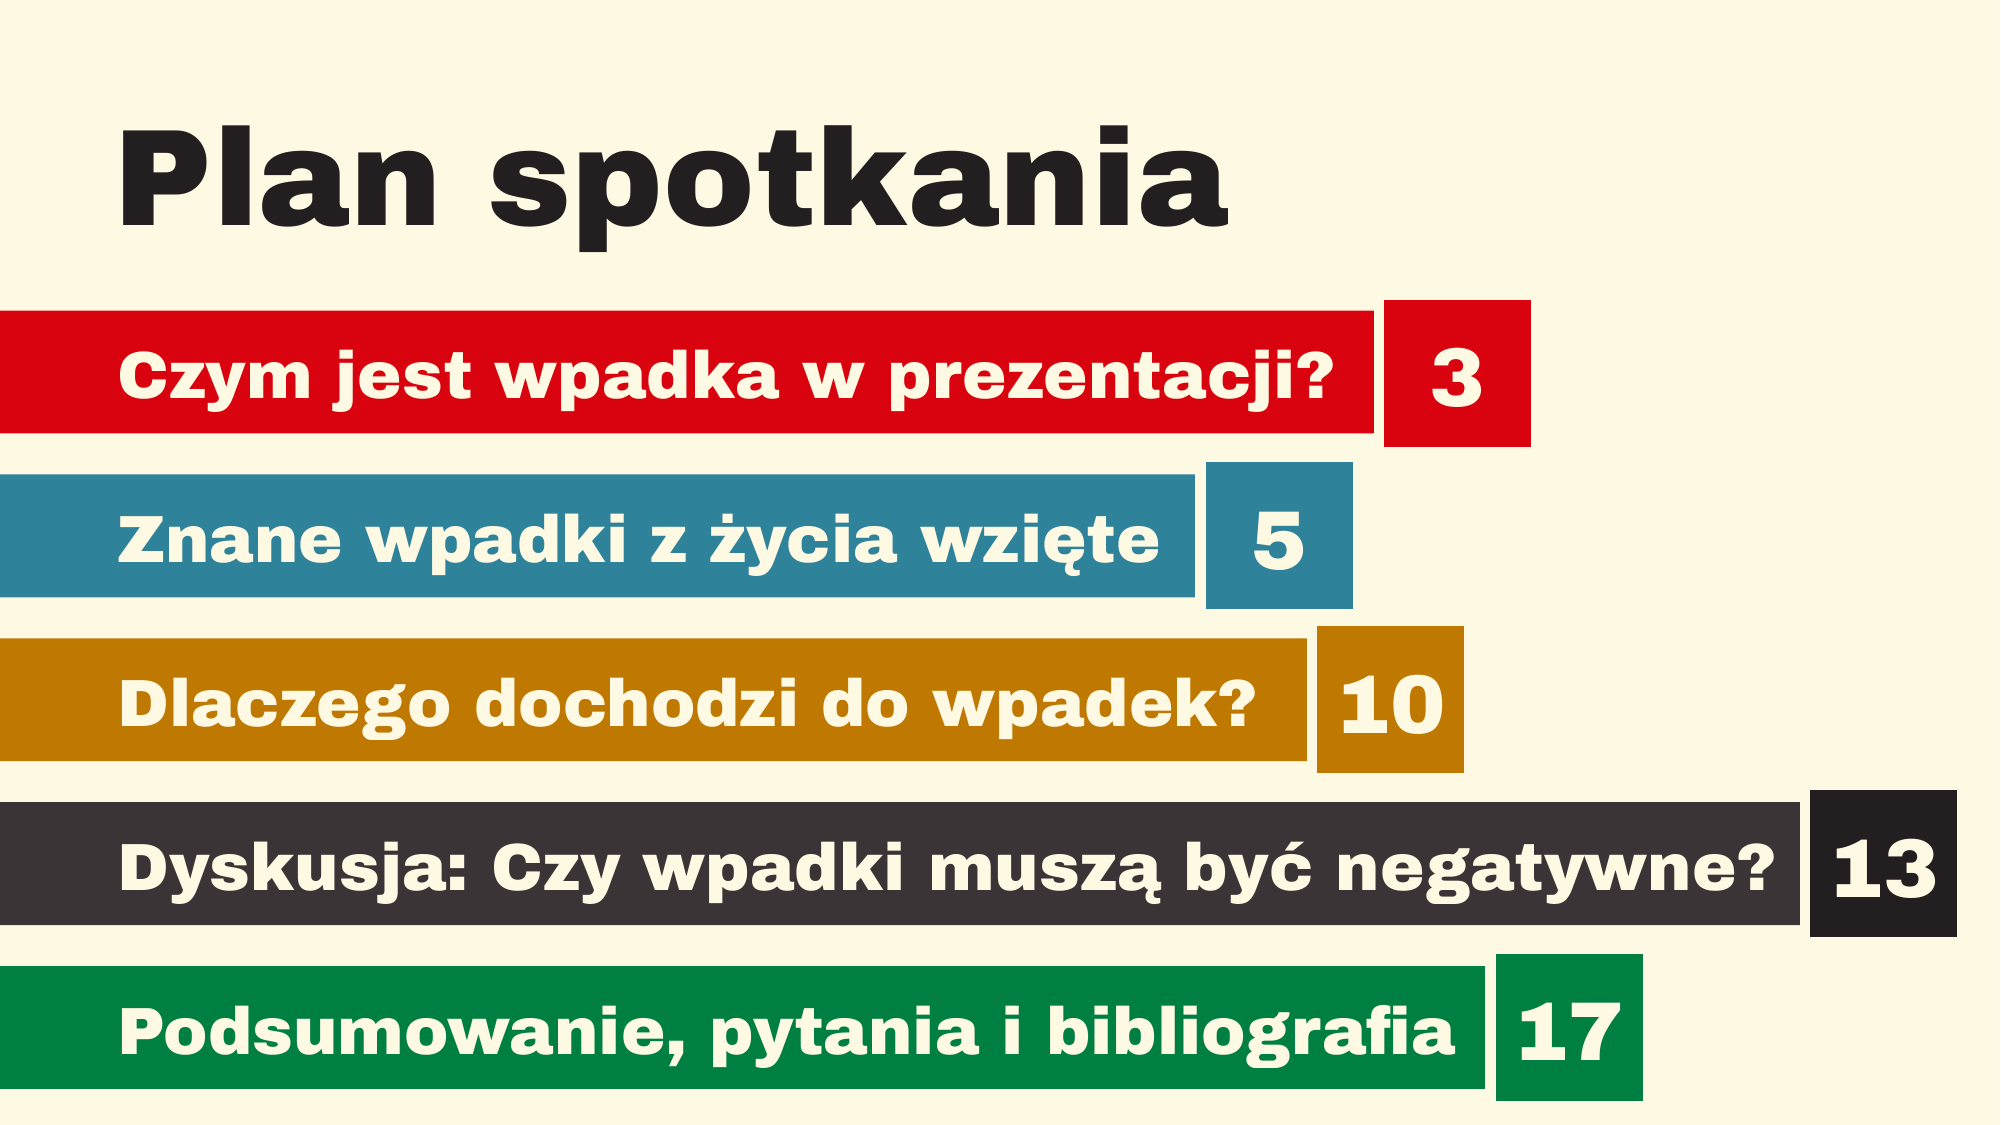

# Plan spotkania
3
Czym jest wpadka w prezentacji?
5
Znane wpadki z życia wzięte
10
Dlaczego dochodzi do wpadek?
13
Dyskusja: Czy wpadki muszą być negatywne?
17
Podsumowanie, pytania i bibliografia